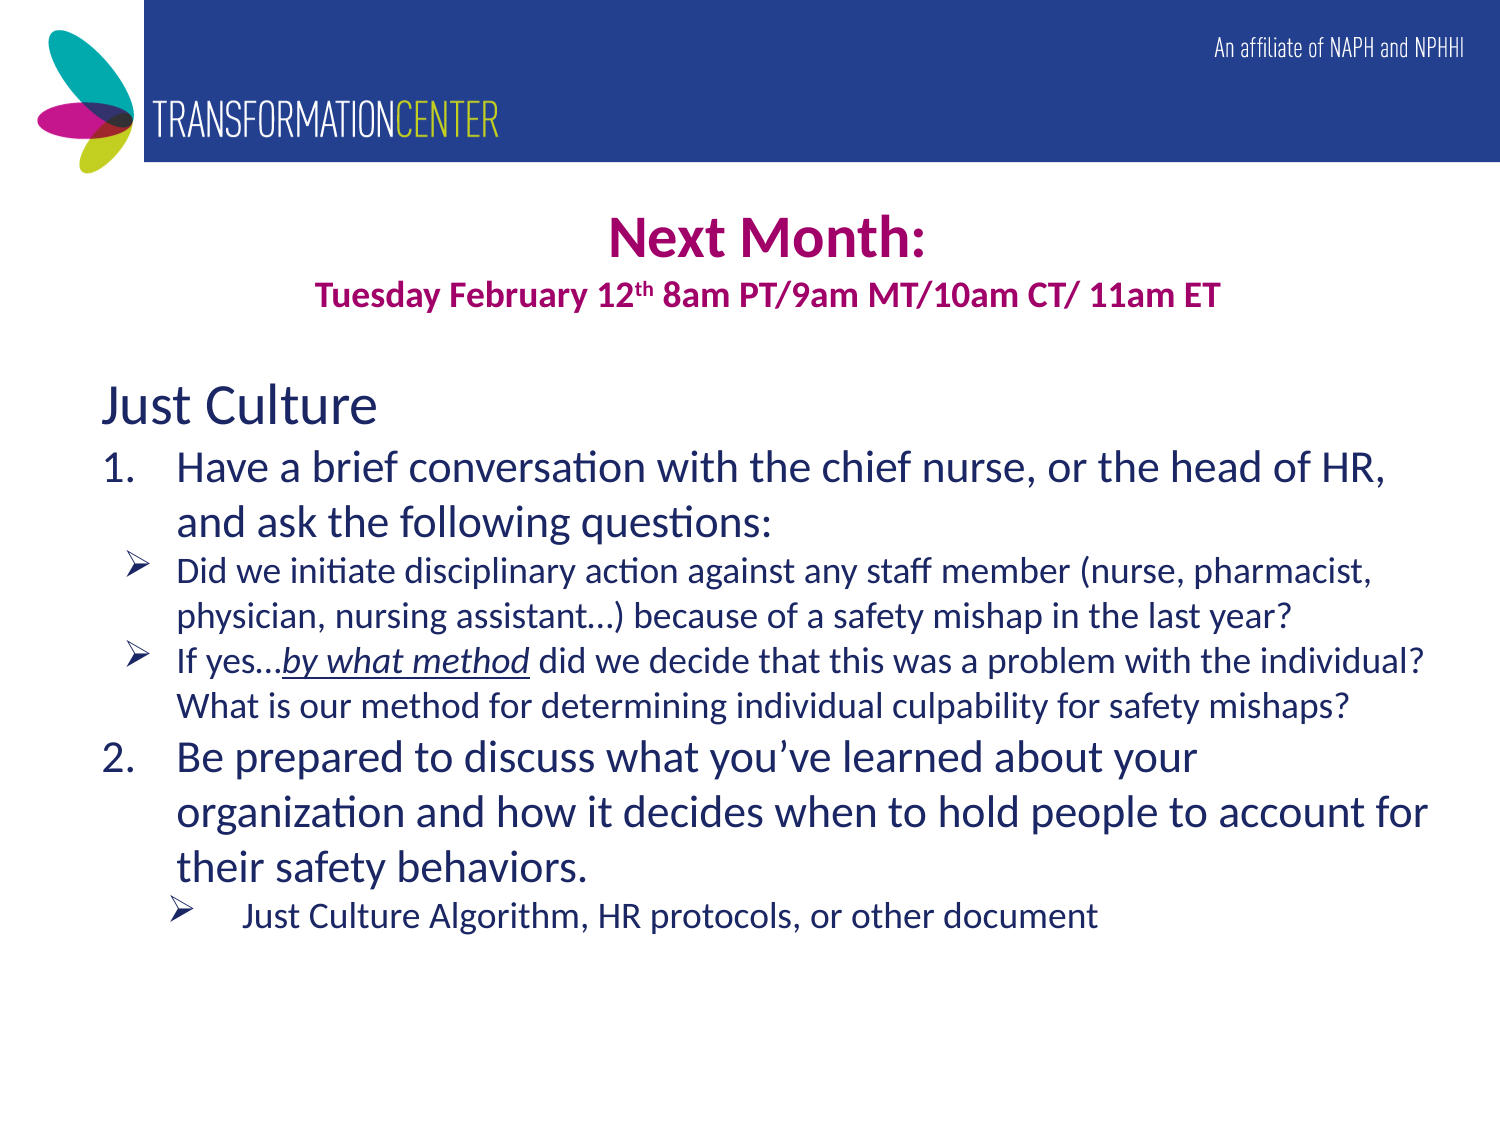

Next Month:
Tuesday February 12th 8am PT/9am MT/10am CT/ 11am ET
Just Culture
Have a brief conversation with the chief nurse, or the head of HR, and ask the following questions:
Did we initiate disciplinary action against any staff member (nurse, pharmacist, physician, nursing assistant…) because of a safety mishap in the last year?
If yes…by what method did we decide that this was a problem with the individual? What is our method for determining individual culpability for safety mishaps?
Be prepared to discuss what you’ve learned about your organization and how it decides when to hold people to account for their safety behaviors.
Just Culture Algorithm, HR protocols, or other document